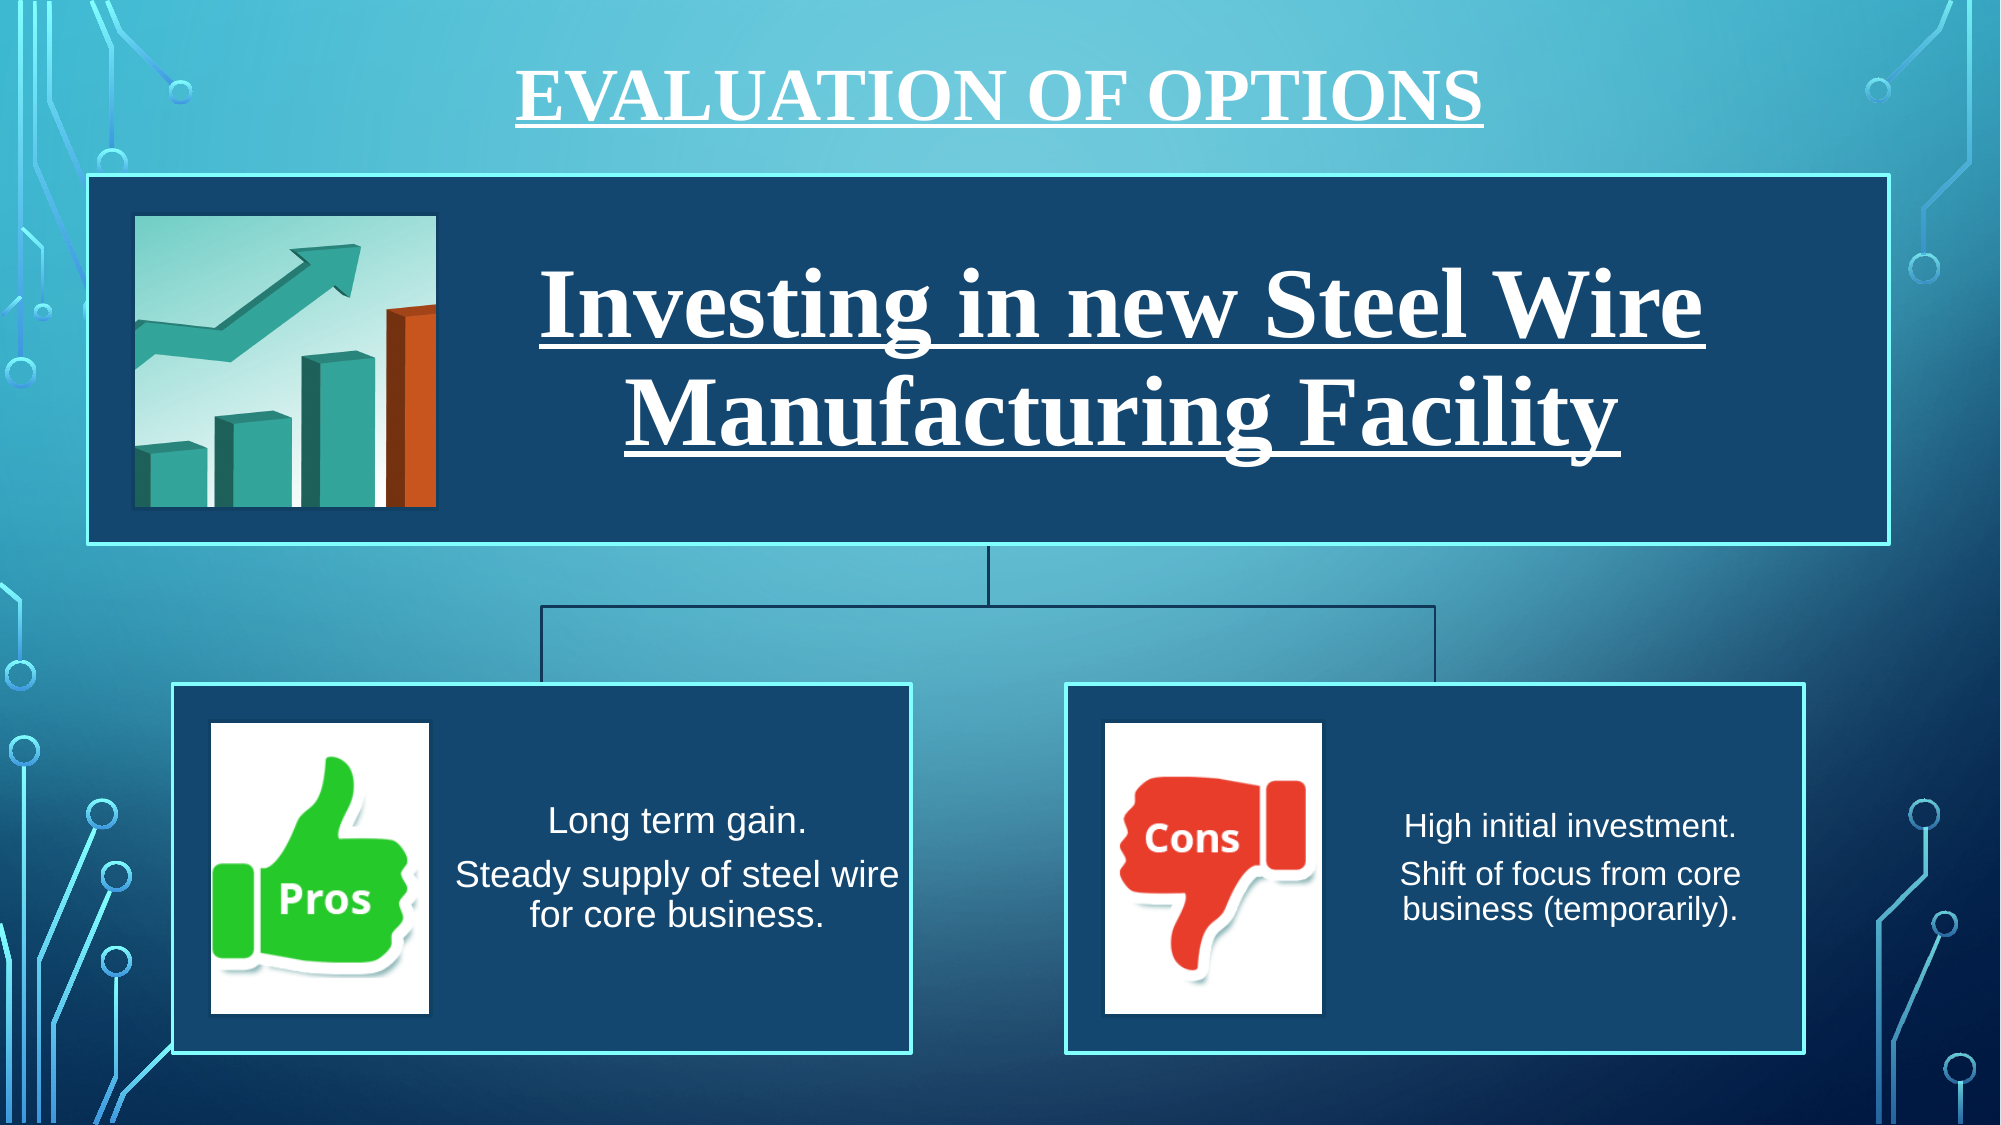

# EVALUATION OF OPTIONS
Investing in new Steel Wire Manufacturing Facility
Long term gain.
Steady supply of steel wire for core business.
High initial investment.
Shift of focus from core business (temporarily).